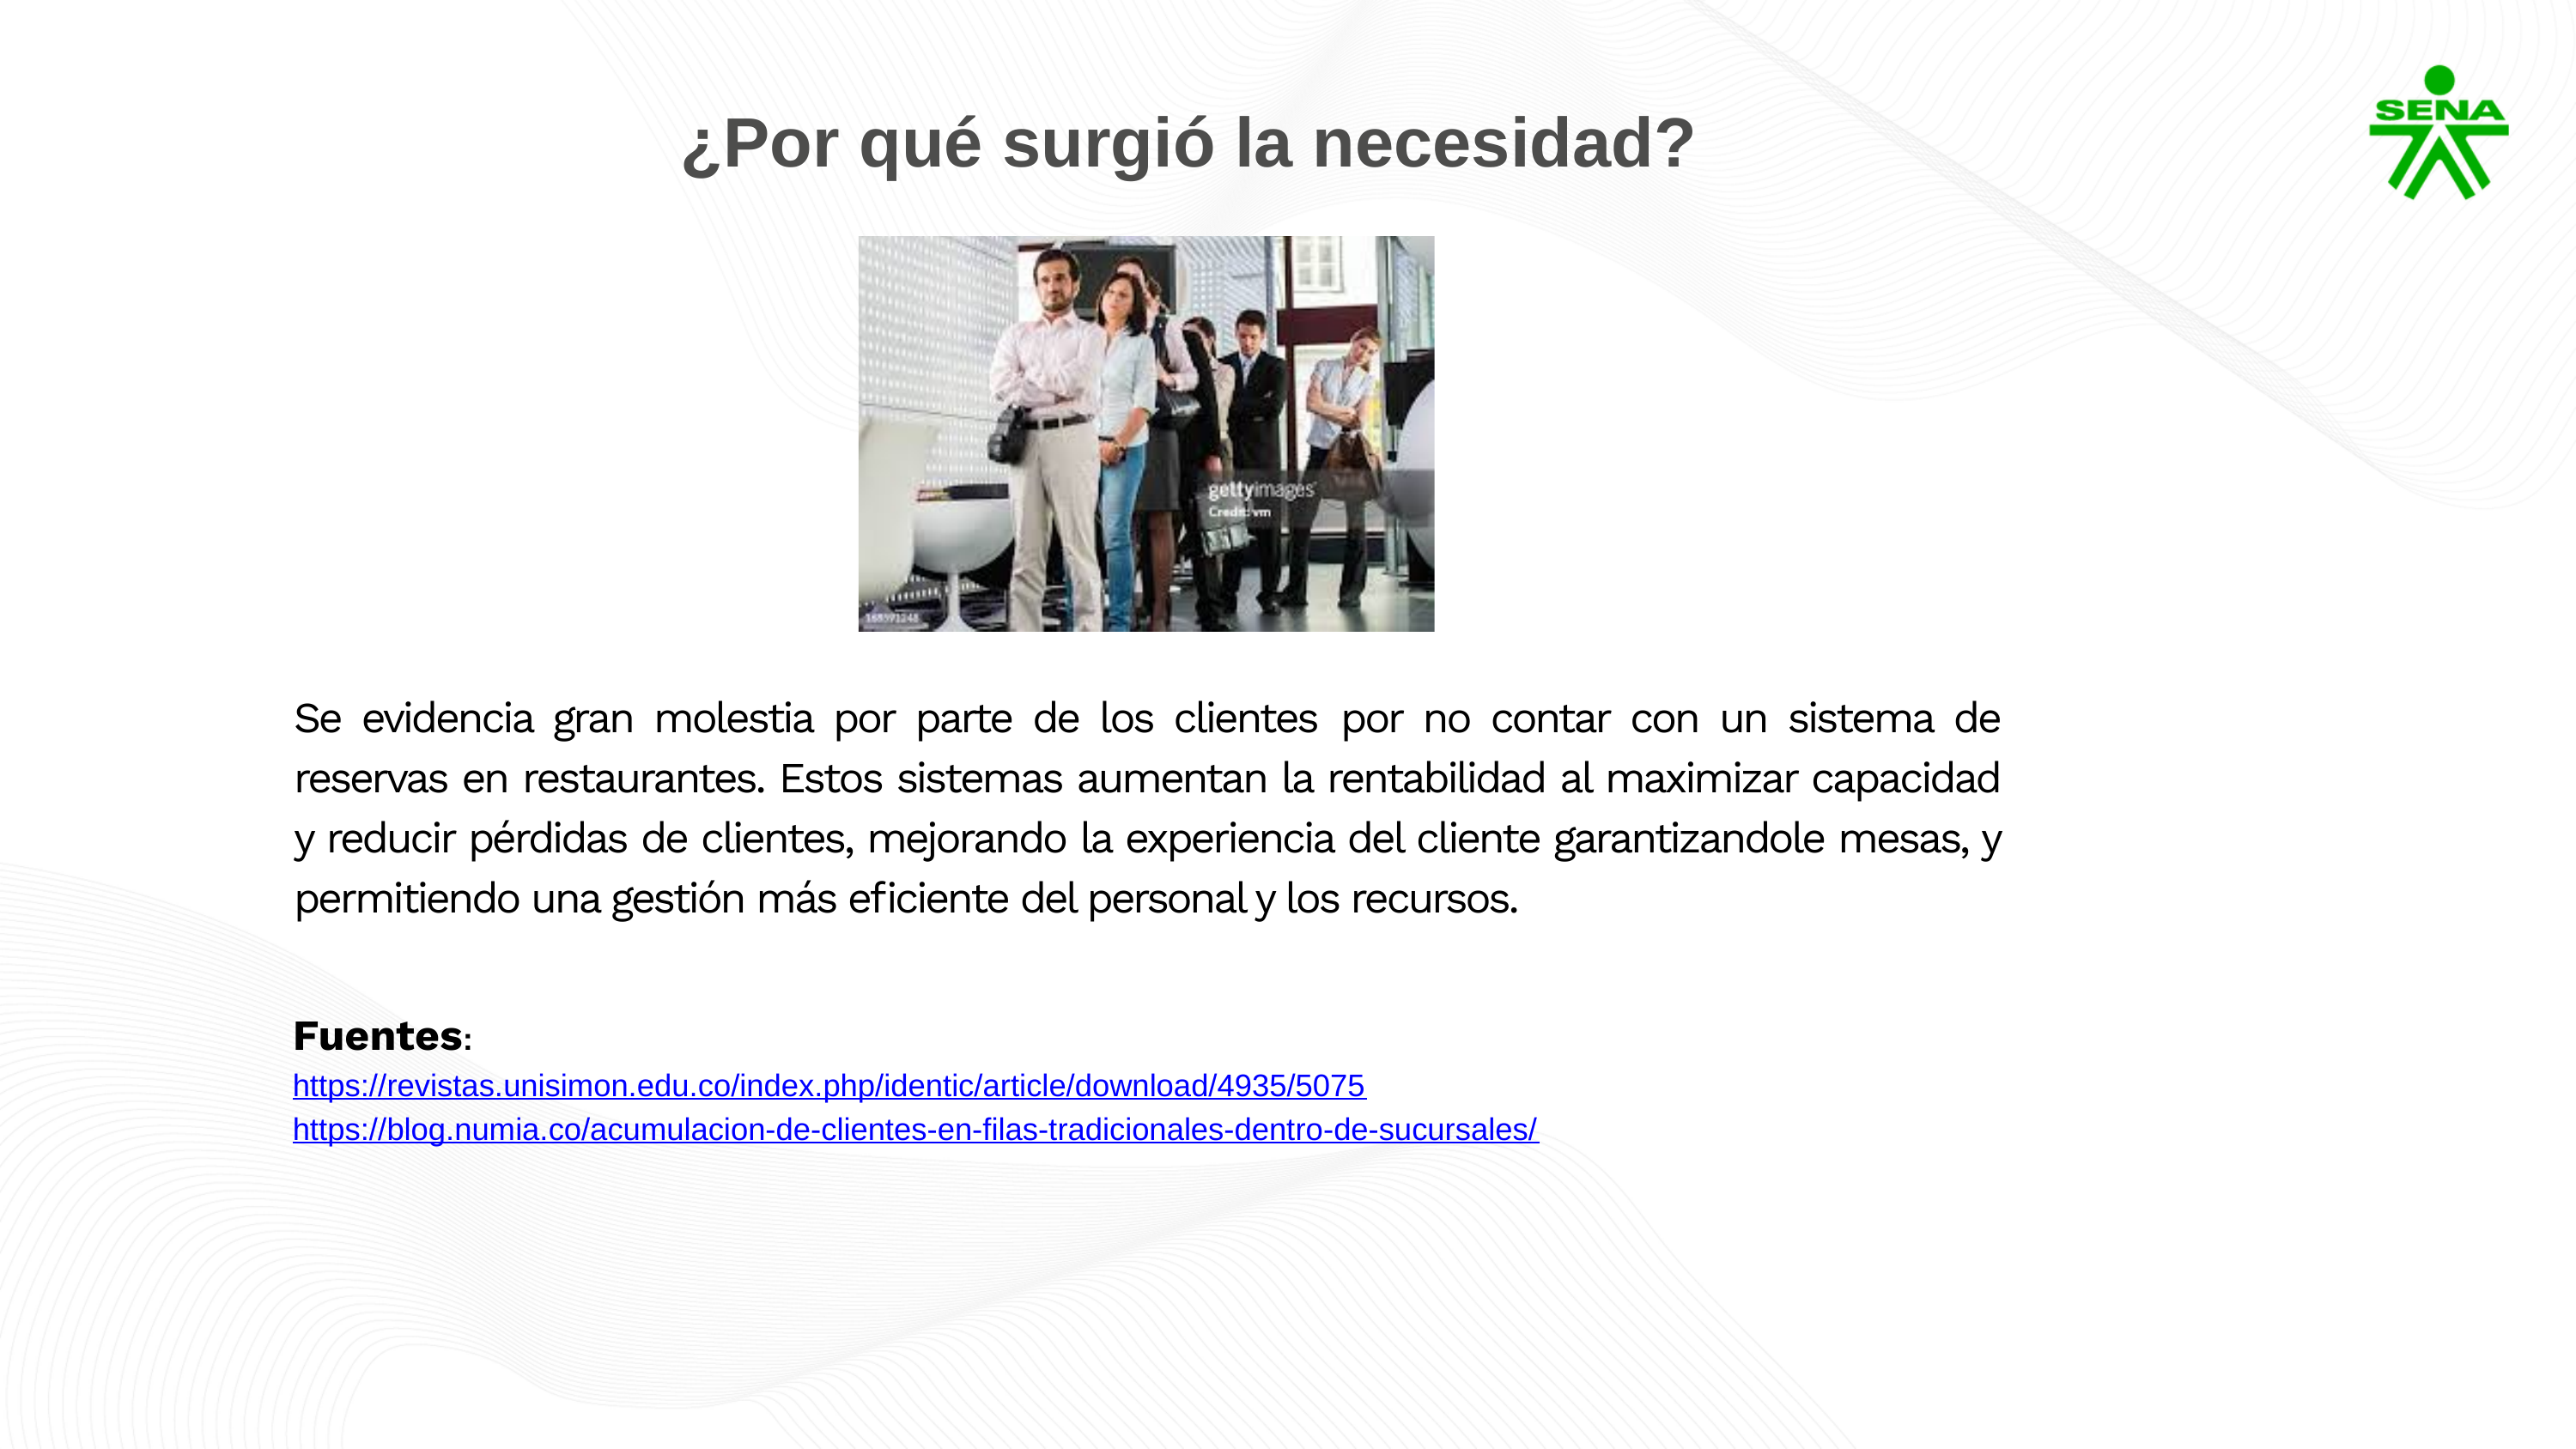

¿Por qué surgió la necesidad?

Se evidencia gran molestia por parte de los clientes por no contar con un sistema de reservas en restaurantes. Estos sistemas aumentan la rentabilidad al maximizar capacidad y reducir pérdidas de clientes, mejorando la experiencia del cliente garantizandole mesas, y permitiendo una gestión más eficiente del personal y los recursos.
Fuentes:
https://revistas.unisimon.edu.co/index.php/identic/article/download/4935/5075
https://blog.numia.co/acumulacion-de-clientes-en-filas-tradicionales-dentro-de-sucursales/